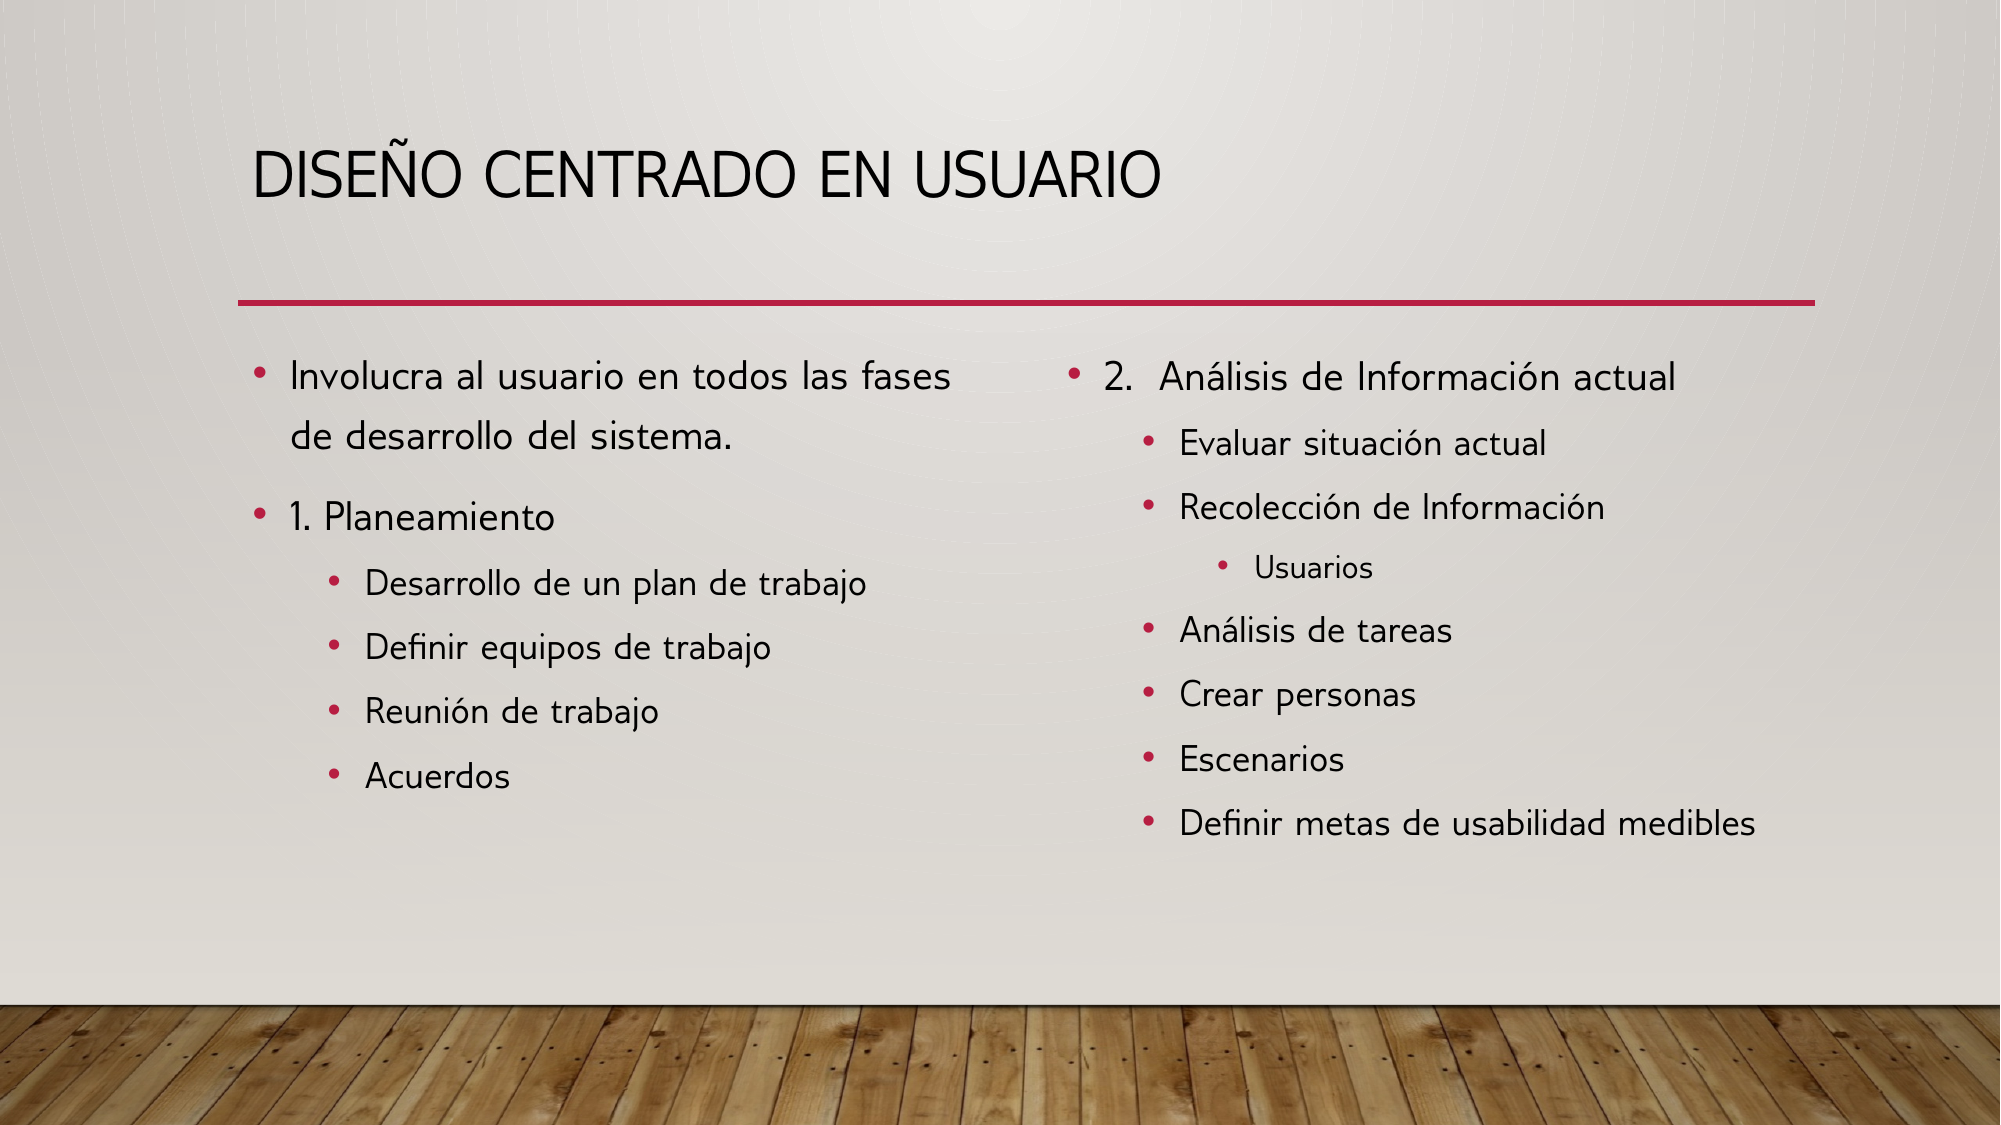

# Diseño Centrado en Usuario
Involucra al usuario en todos las fases de desarrollo del sistema.
1. Planeamiento
Desarrollo de un plan de trabajo
Definir equipos de trabajo
Reunión de trabajo
Acuerdos
2.  Análisis de Información actual
Evaluar situación actual
Recolección de Información
Usuarios
Análisis de tareas
Crear personas
Escenarios
Definir metas de usabilidad medibles